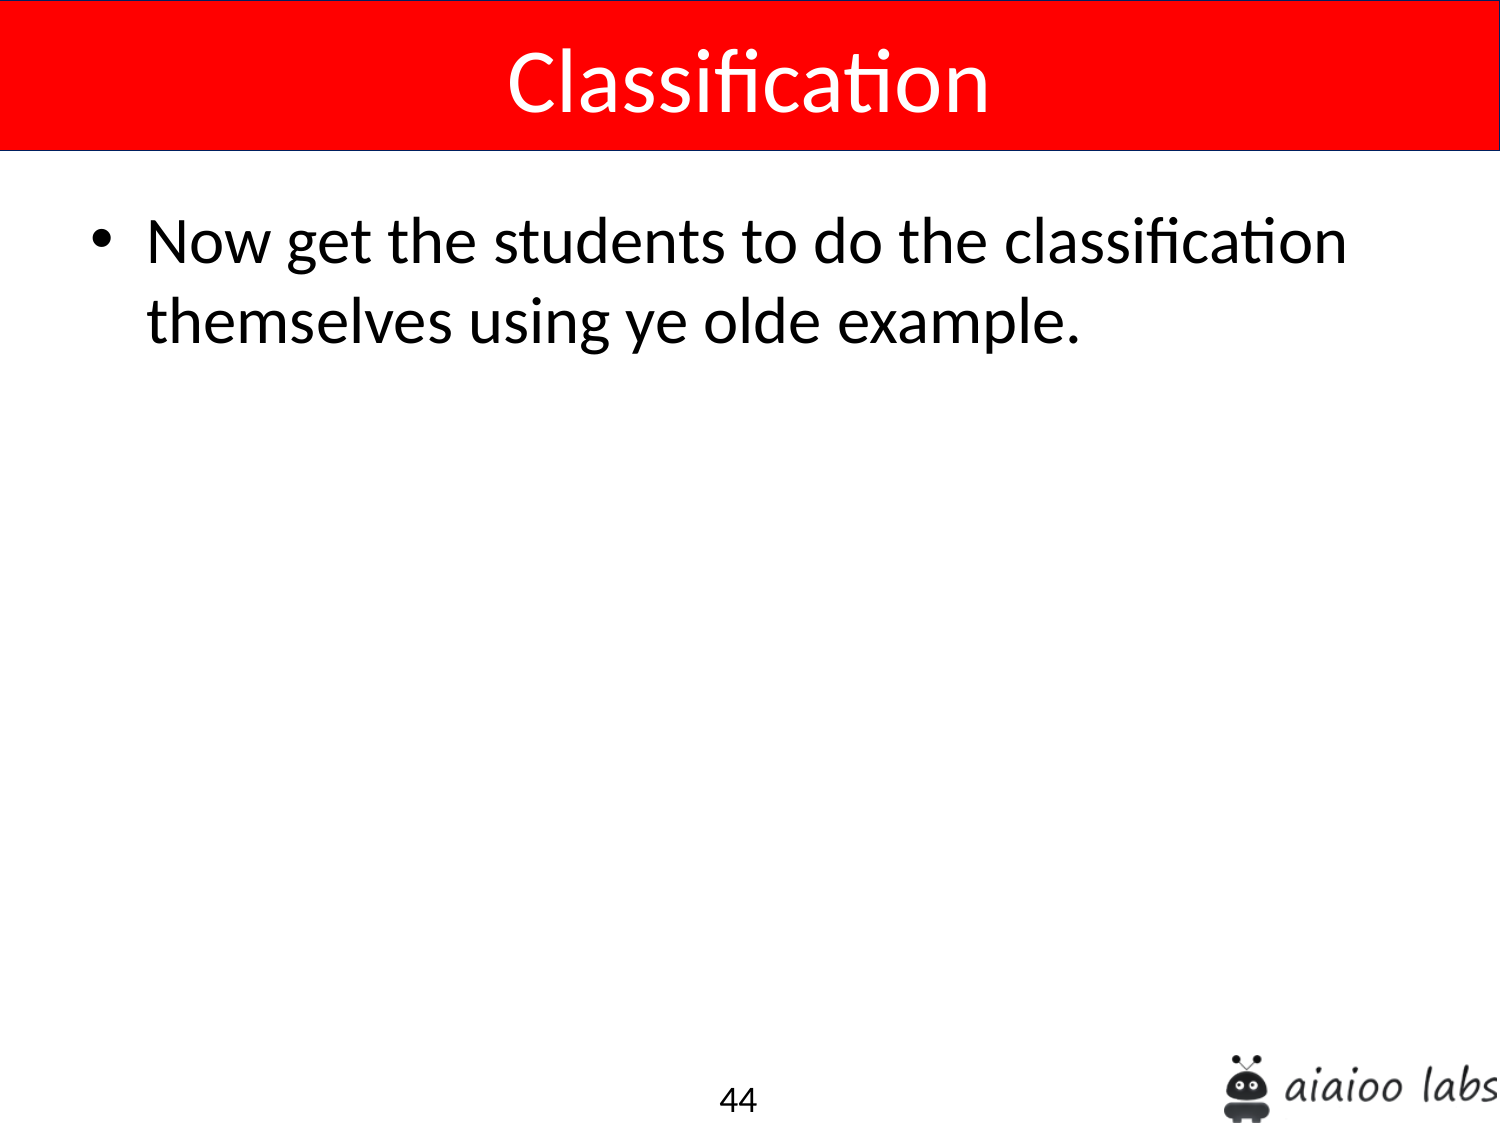

Classification
Now get the students to do the classification themselves using ye olde example.